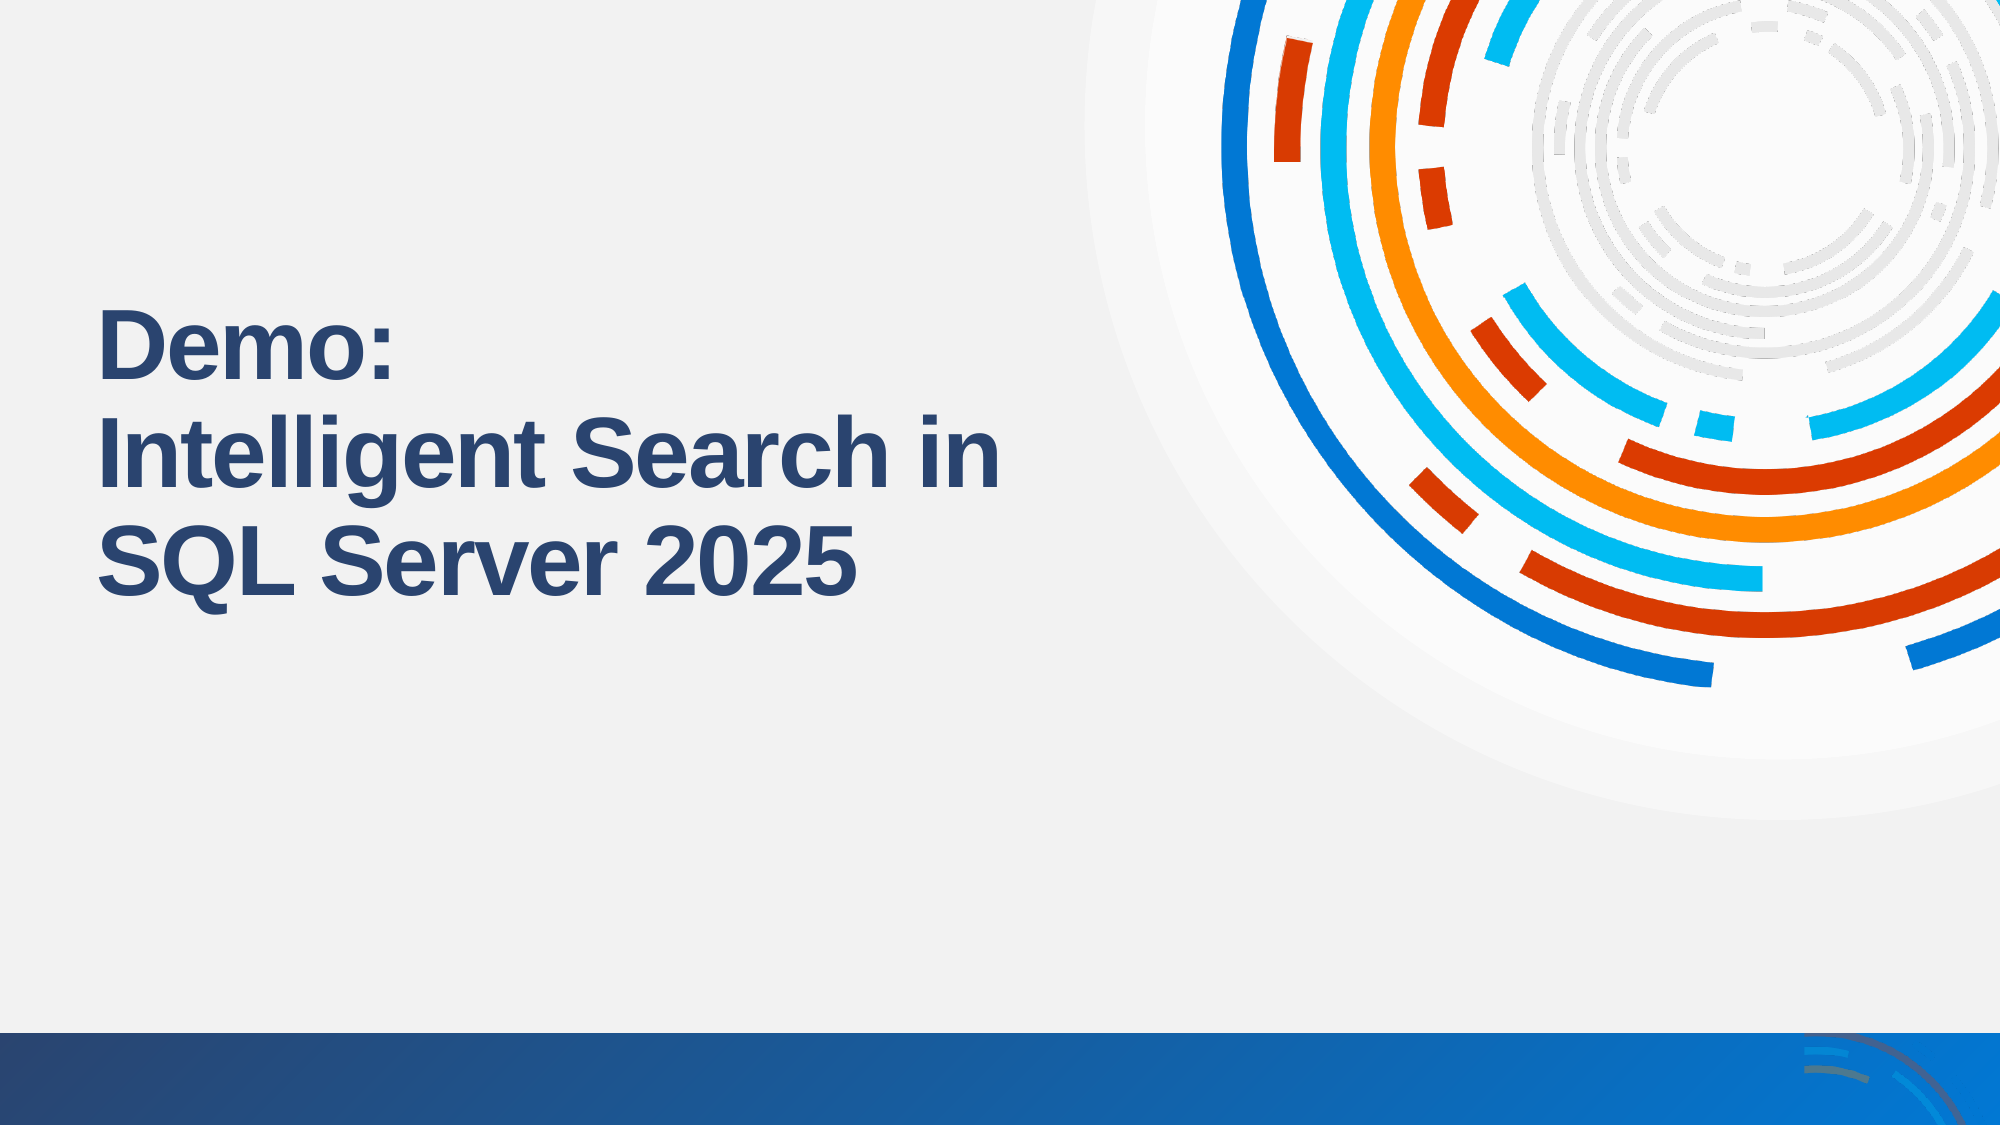

# Demo: Intelligent Search in SQL Server 2025